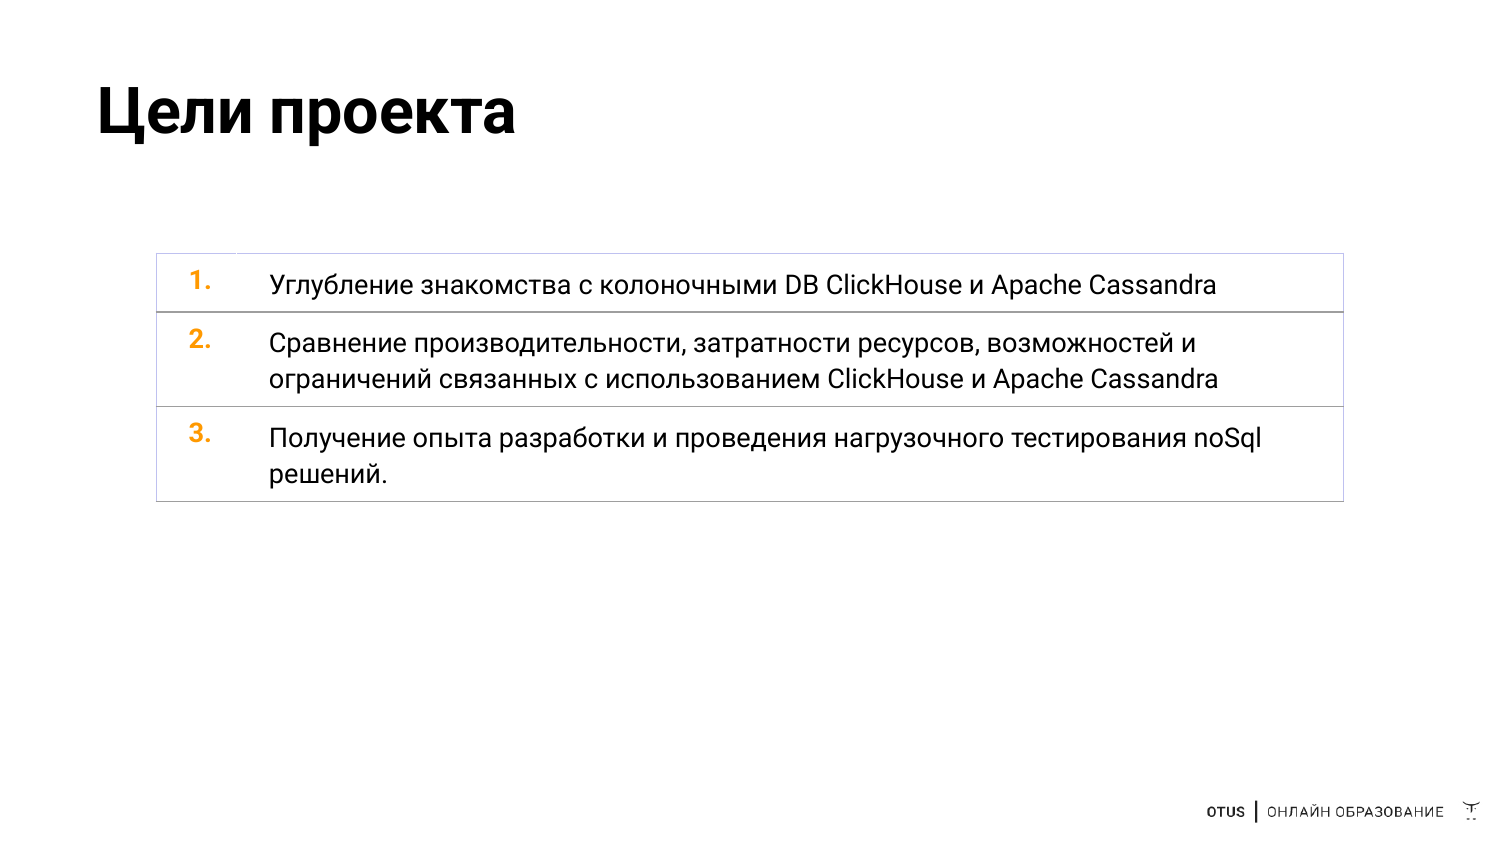

# Цели проекта
| 1. | Углубление знакомства с колоночными DB СlickHouse и Apache Cassandra |
| --- | --- |
| 2. | Сравнение производительности, затратности ресурсов, возможностей и ограничений связанных с использованием ClickHouse и Apache Cassandra |
| 3. | Получение опыта разработки и проведения нагрузочного тестирования noSql решений. |